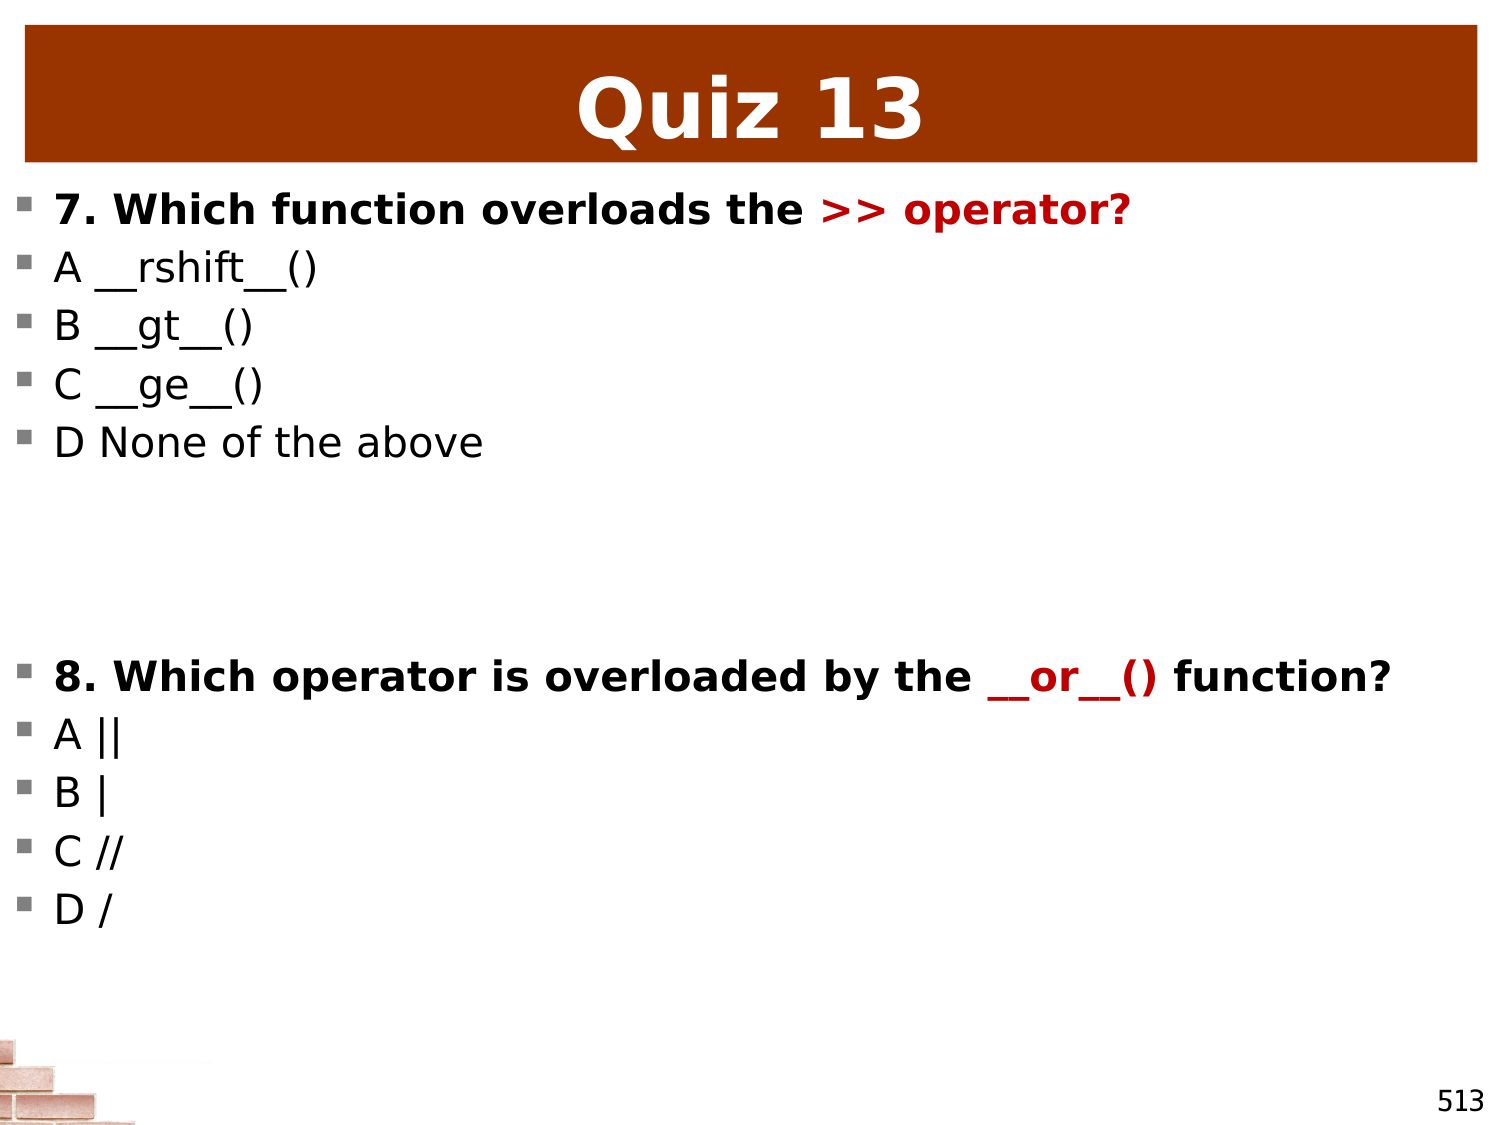

# Quiz 13
7. Which function overloads the >> operator?
A __rshift__()
B __gt__()
C __ge__()
D None of the above

8. Which operator is overloaded by the __or__() function?
A ||
B |
C //
D /

513